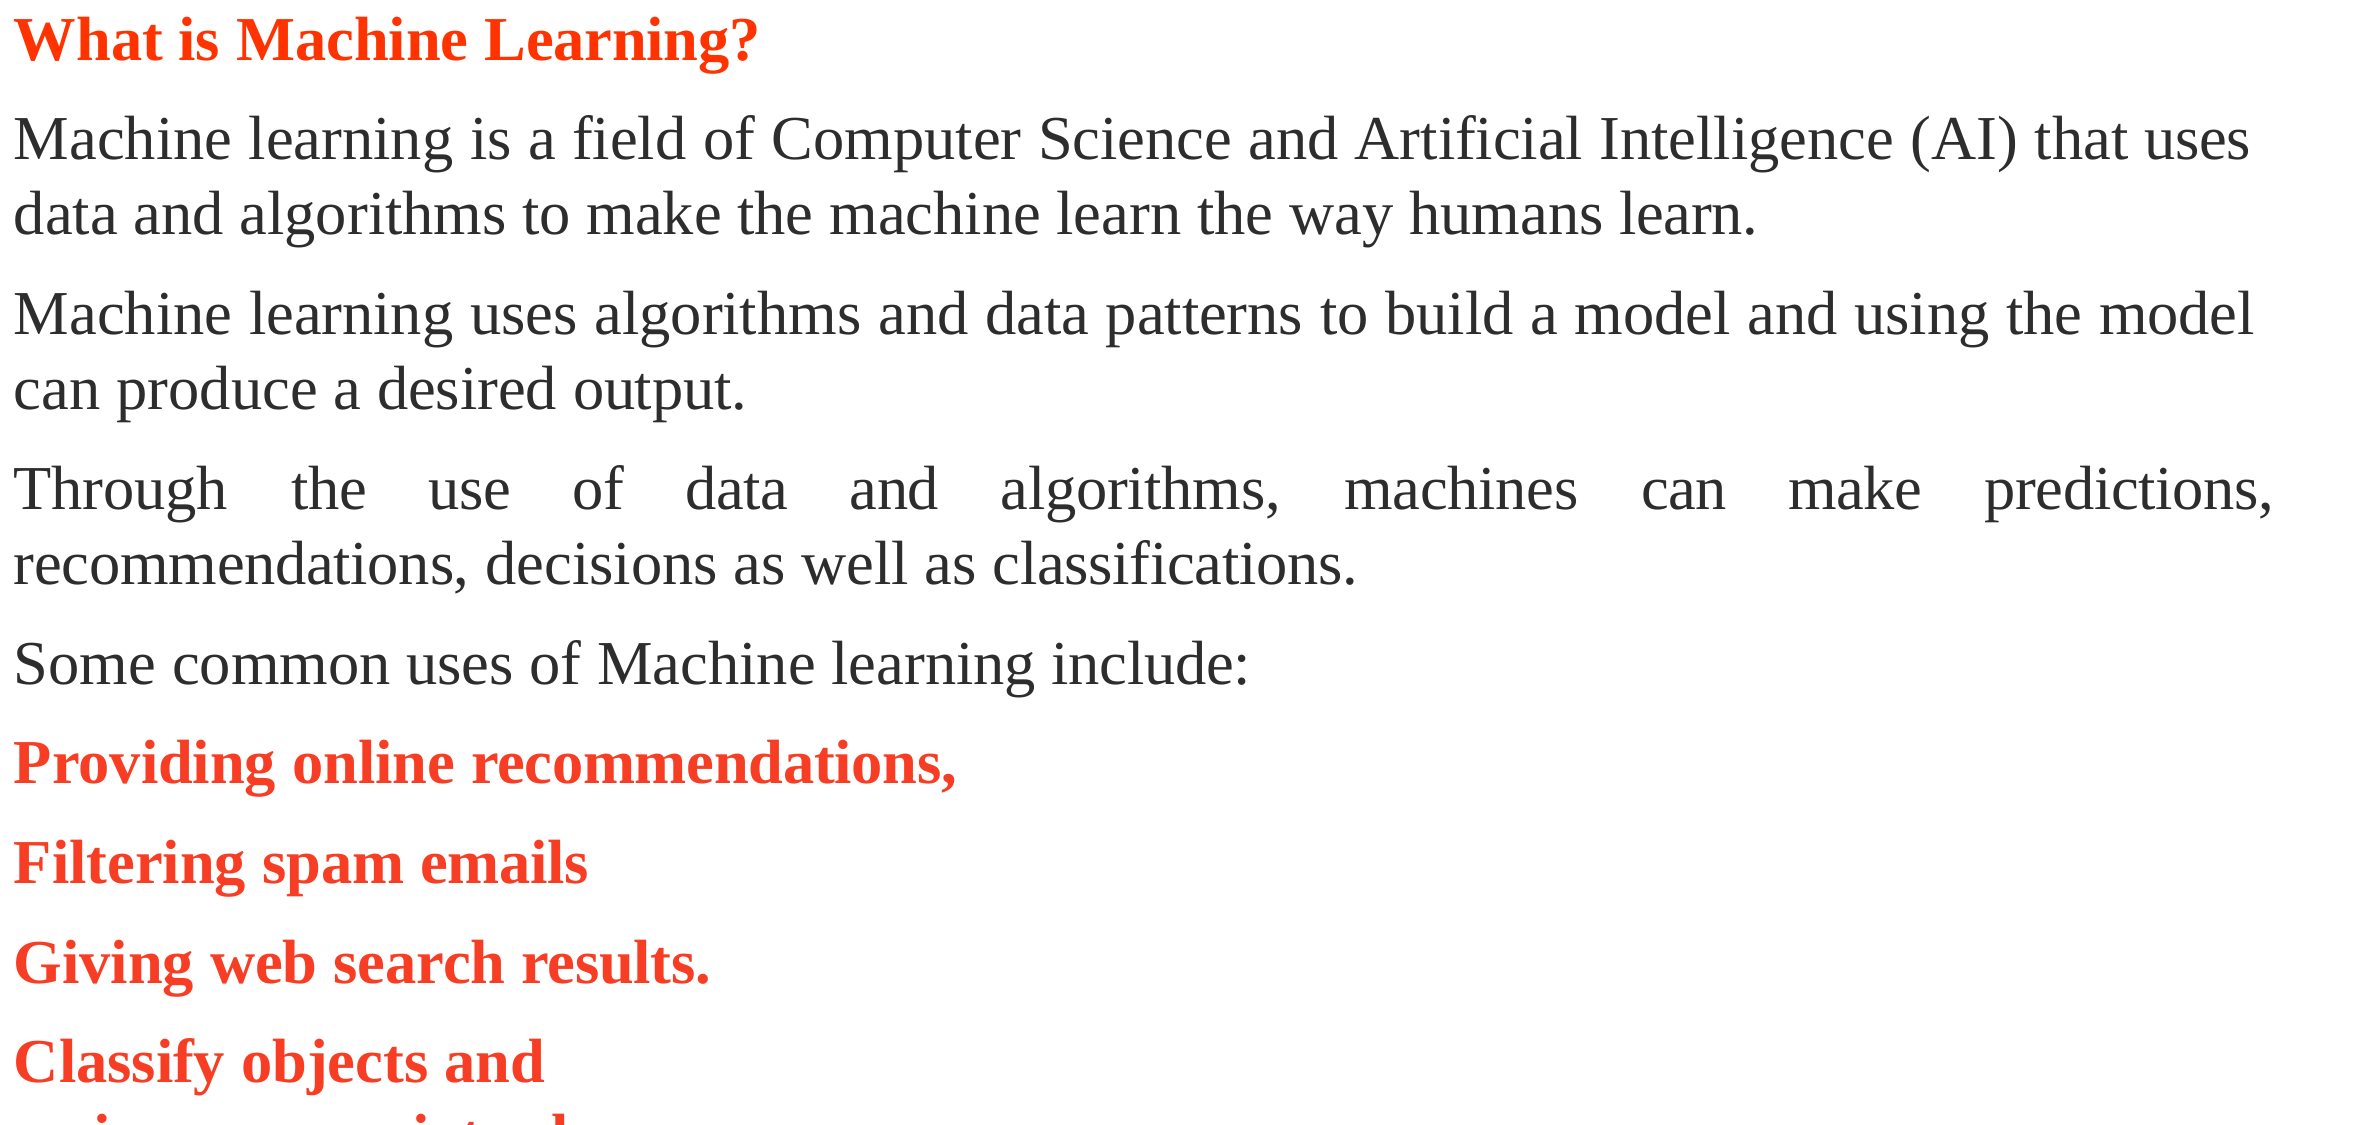

What is Machine Learning?
Machine learning is a field of Computer Science and Artificial Intelligence (AI) that uses data and algorithms to make the machine learn the way humans learn.
Machine learning uses algorithms and data patterns to build a model and using the model can produce a desired output.
Through	the	use	of	data	and	algorithms,	machines	can	make	predictions,
recommendations, decisions as well as classifications. Some common uses of Machine learning include: Providing online recommendations,
Filtering spam emails Giving web search results.
Classify objects and assign appropriate class labels